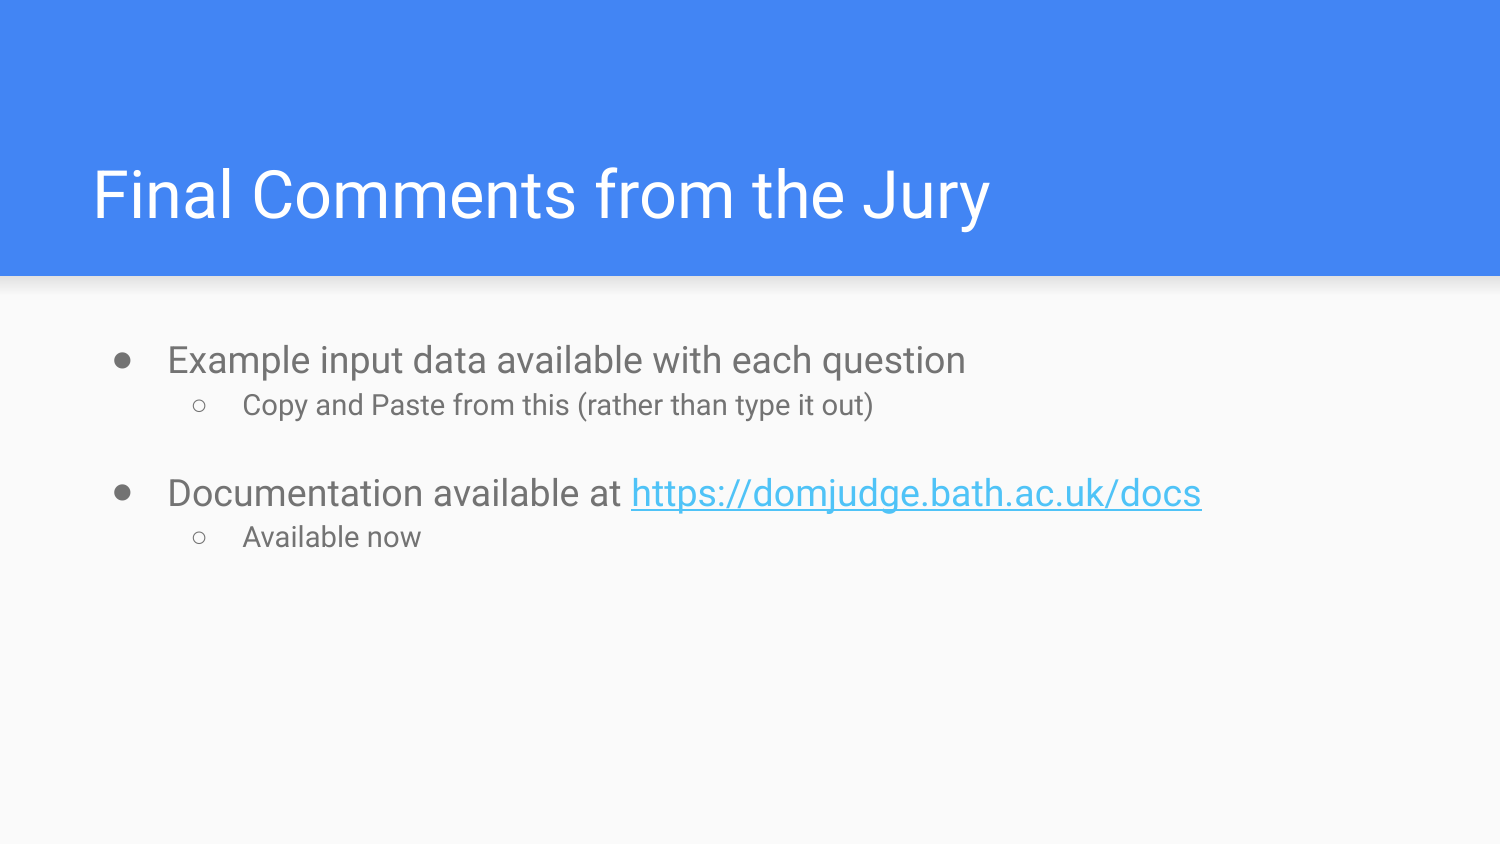

# Final Comments from the Jury
Example input data available with each question
Copy and Paste from this (rather than type it out)
Documentation available at https://domjudge.bath.ac.uk/docs
Available now